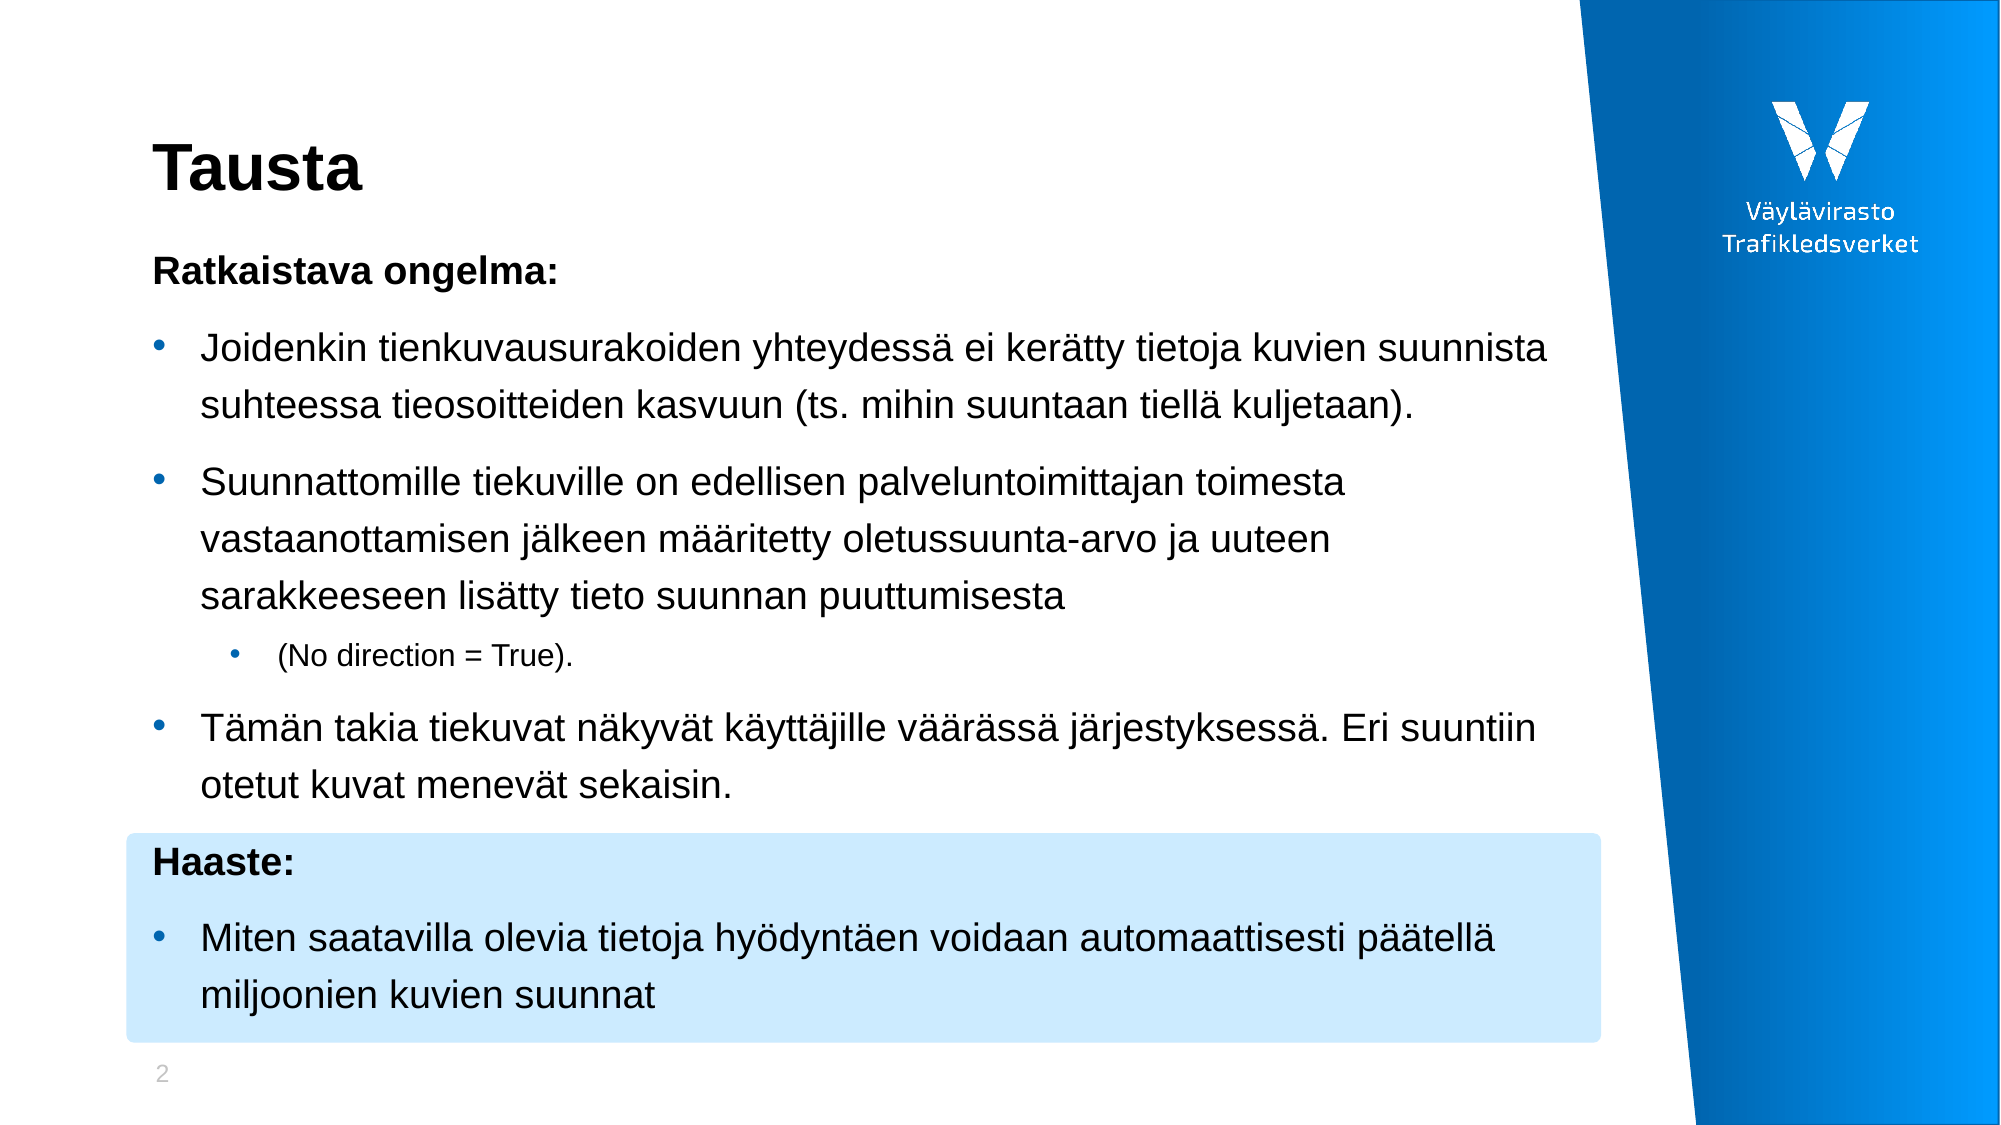

# Tausta
Ratkaistava ongelma:
Joidenkin tienkuvausurakoiden yhteydessä ei kerätty tietoja kuvien suunnista suhteessa tieosoitteiden kasvuun (ts. mihin suuntaan tiellä kuljetaan).
Suunnattomille tiekuville on edellisen palveluntoimittajan toimesta vastaanottamisen jälkeen määritetty oletussuunta-arvo ja uuteen sarakkeeseen lisätty tieto suunnan puuttumisesta
(No direction = True).
Tämän takia tiekuvat näkyvät käyttäjille väärässä järjestyksessä. Eri suuntiin otetut kuvat menevät sekaisin.
Haaste:
Miten saatavilla olevia tietoja hyödyntäen voidaan automaattisesti päätellä miljoonien kuvien suunnat

2